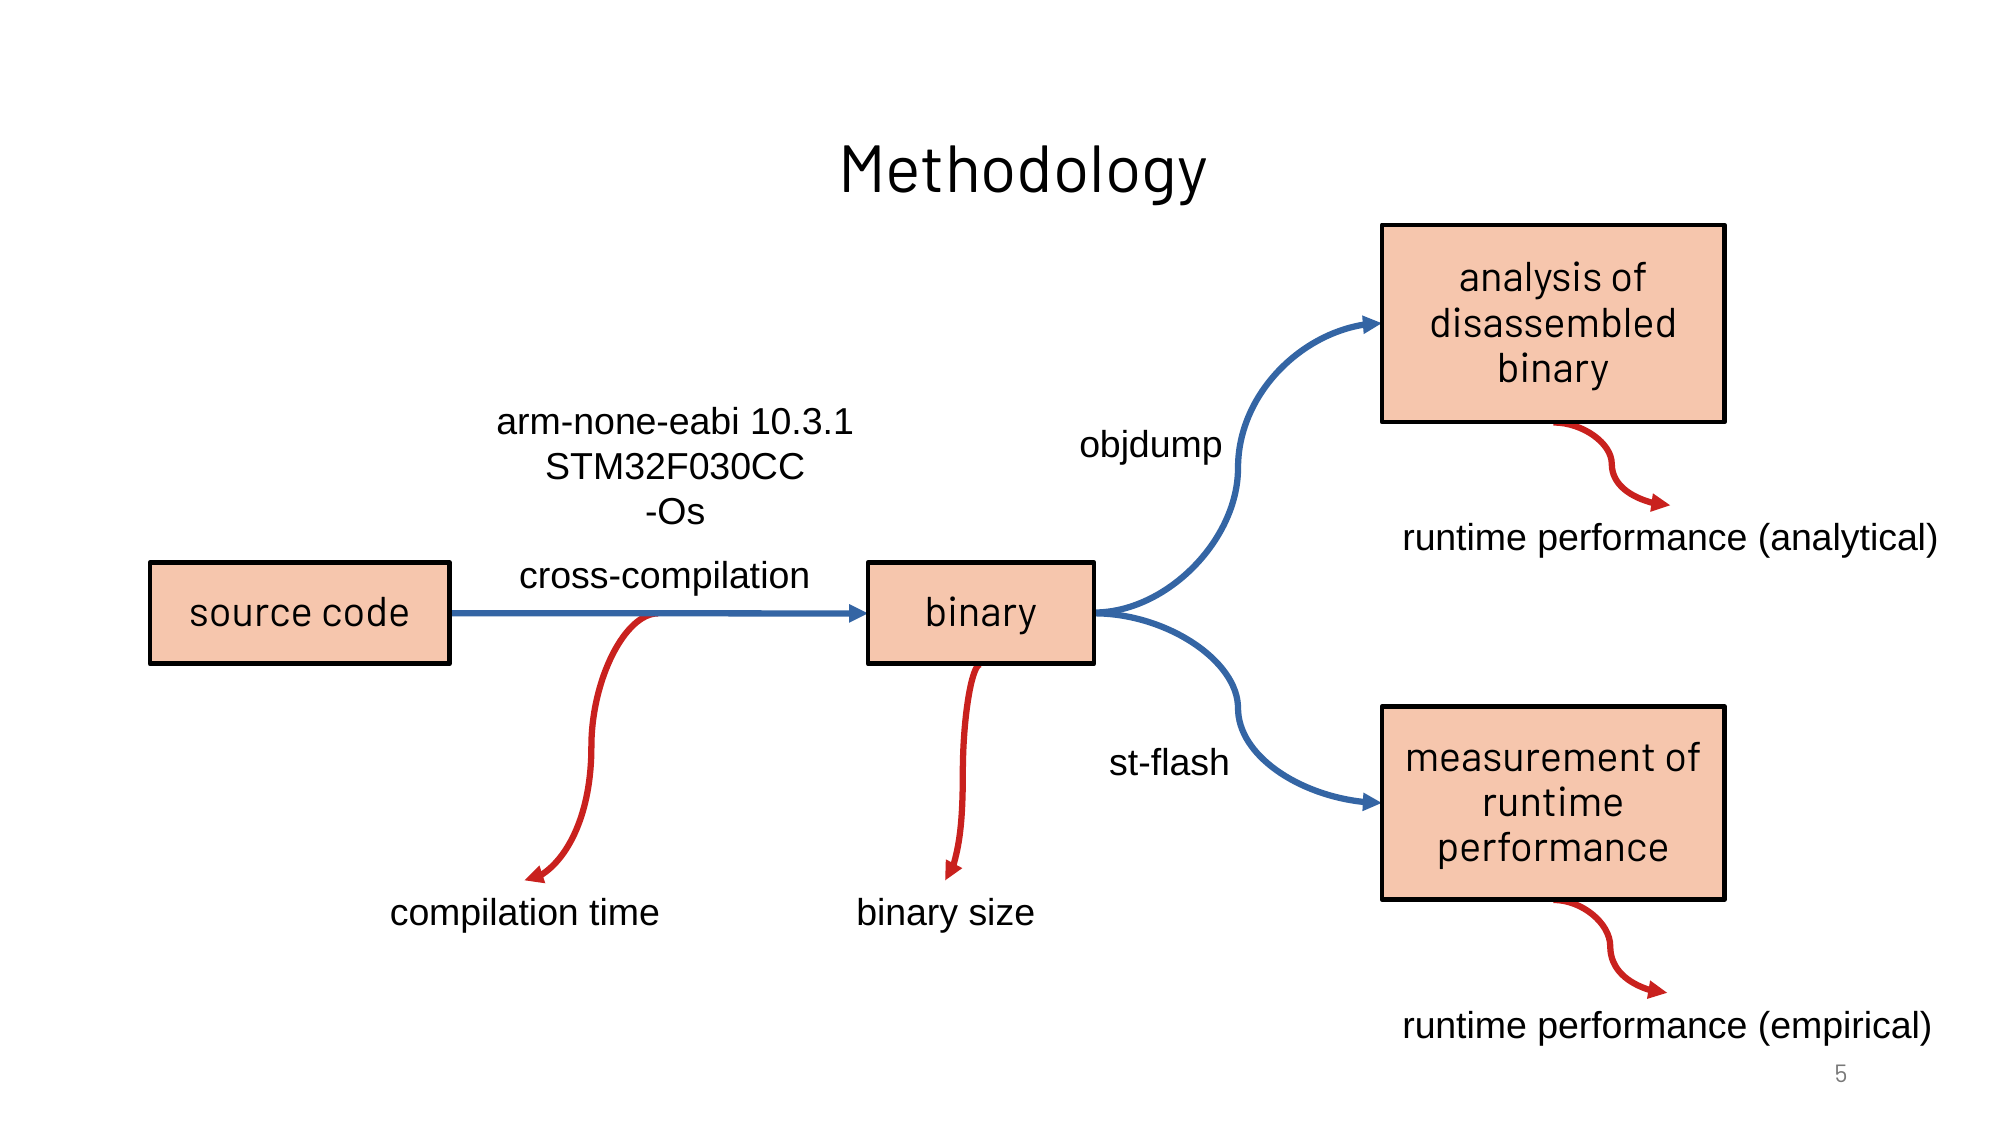

Methodology
analysis of disassembled binary

arm-none-eabi 10.3.1
STM32F030CC
-Os
objdump

runtime performance (analytical)
cross-compilation
source code
binary

measurement of runtime performance
st-flash
compilation time
binary size

runtime performance (empirical)
5